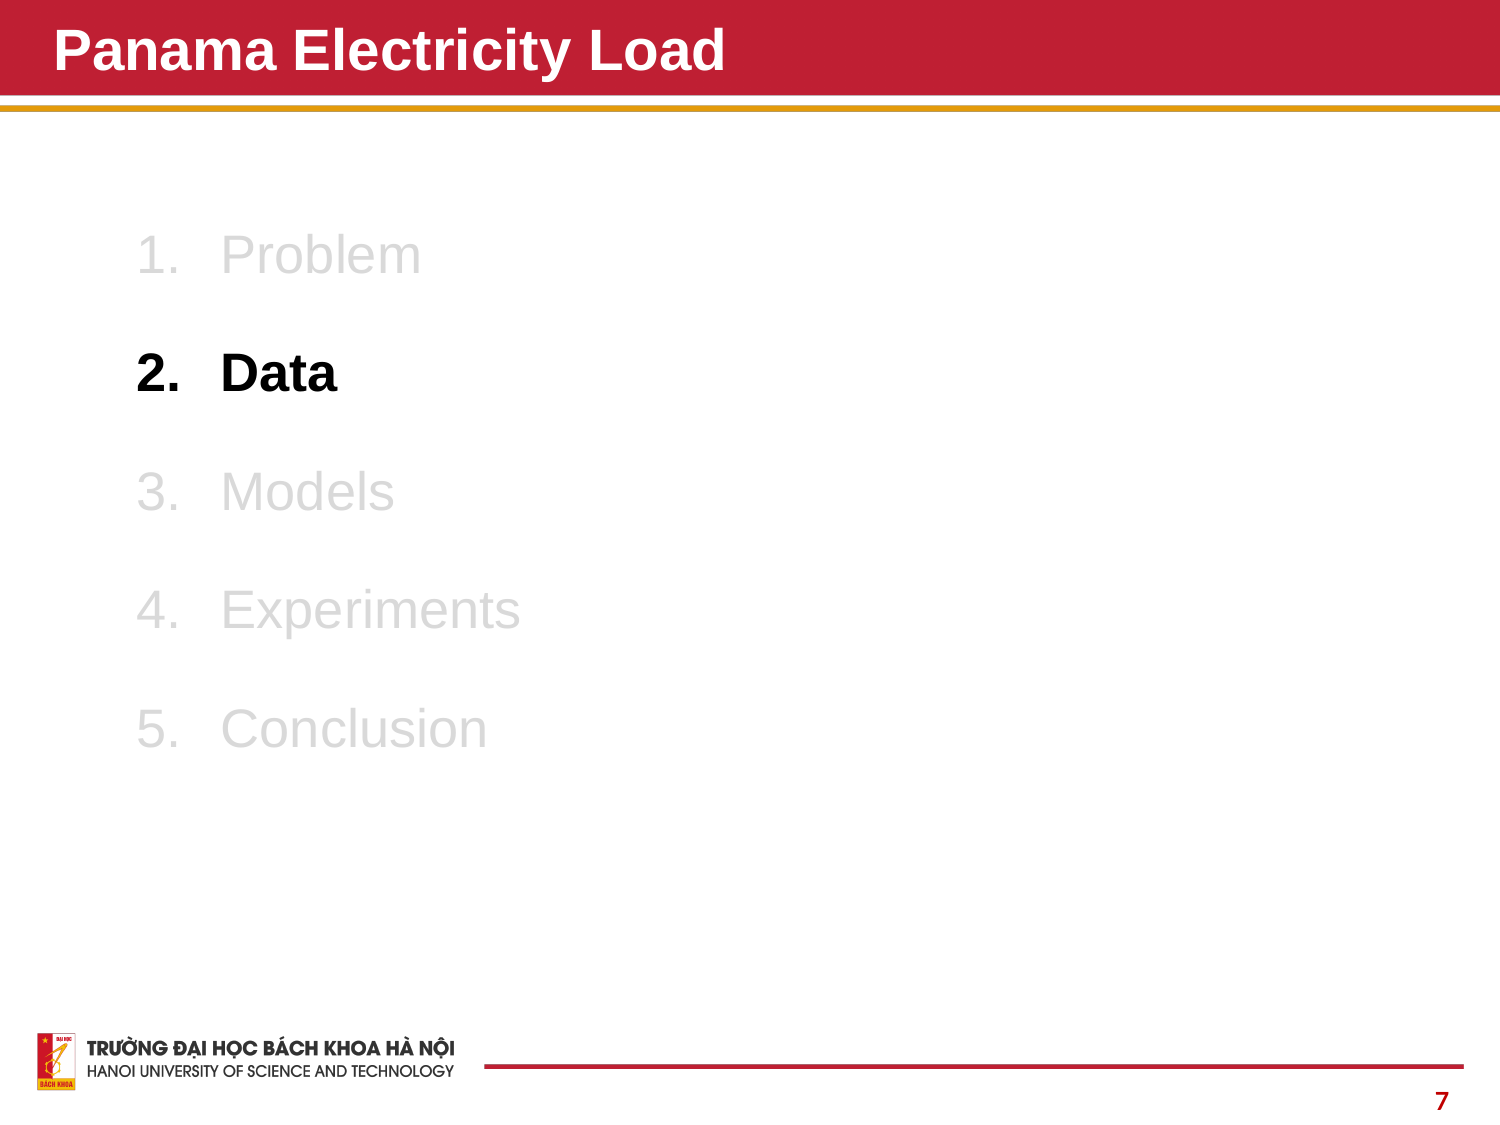

# Panama Electricity Load
Problem
Data
Models
Experiments
Conclusion
7